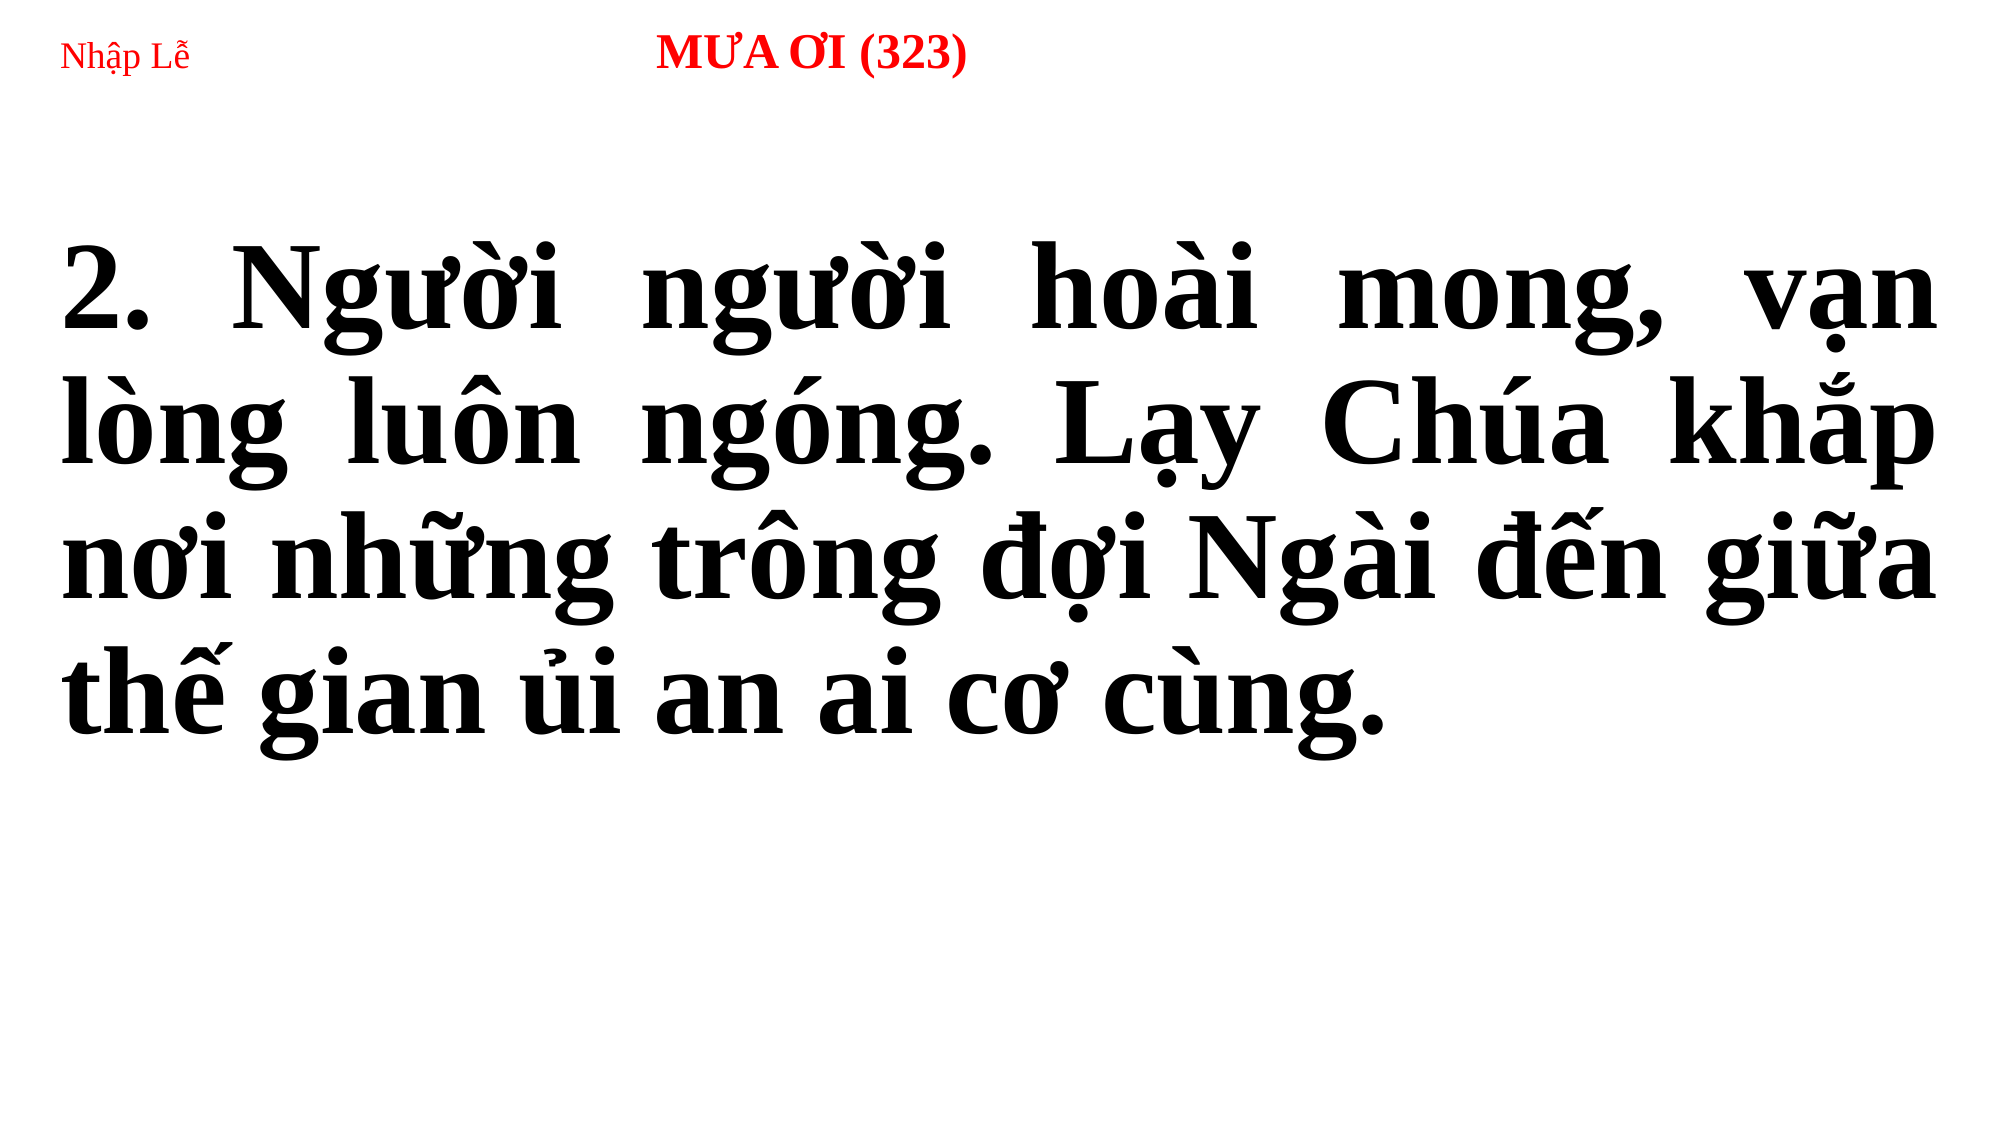

# Nhập Lễ                                                 MƯA ƠI (323)
2. Người người hoài mong, vạn lòng luôn ngóng. Lạy Chúa khắp nơi những trông đợi Ngài đến giữa thế gian ủi an ai cơ cùng.